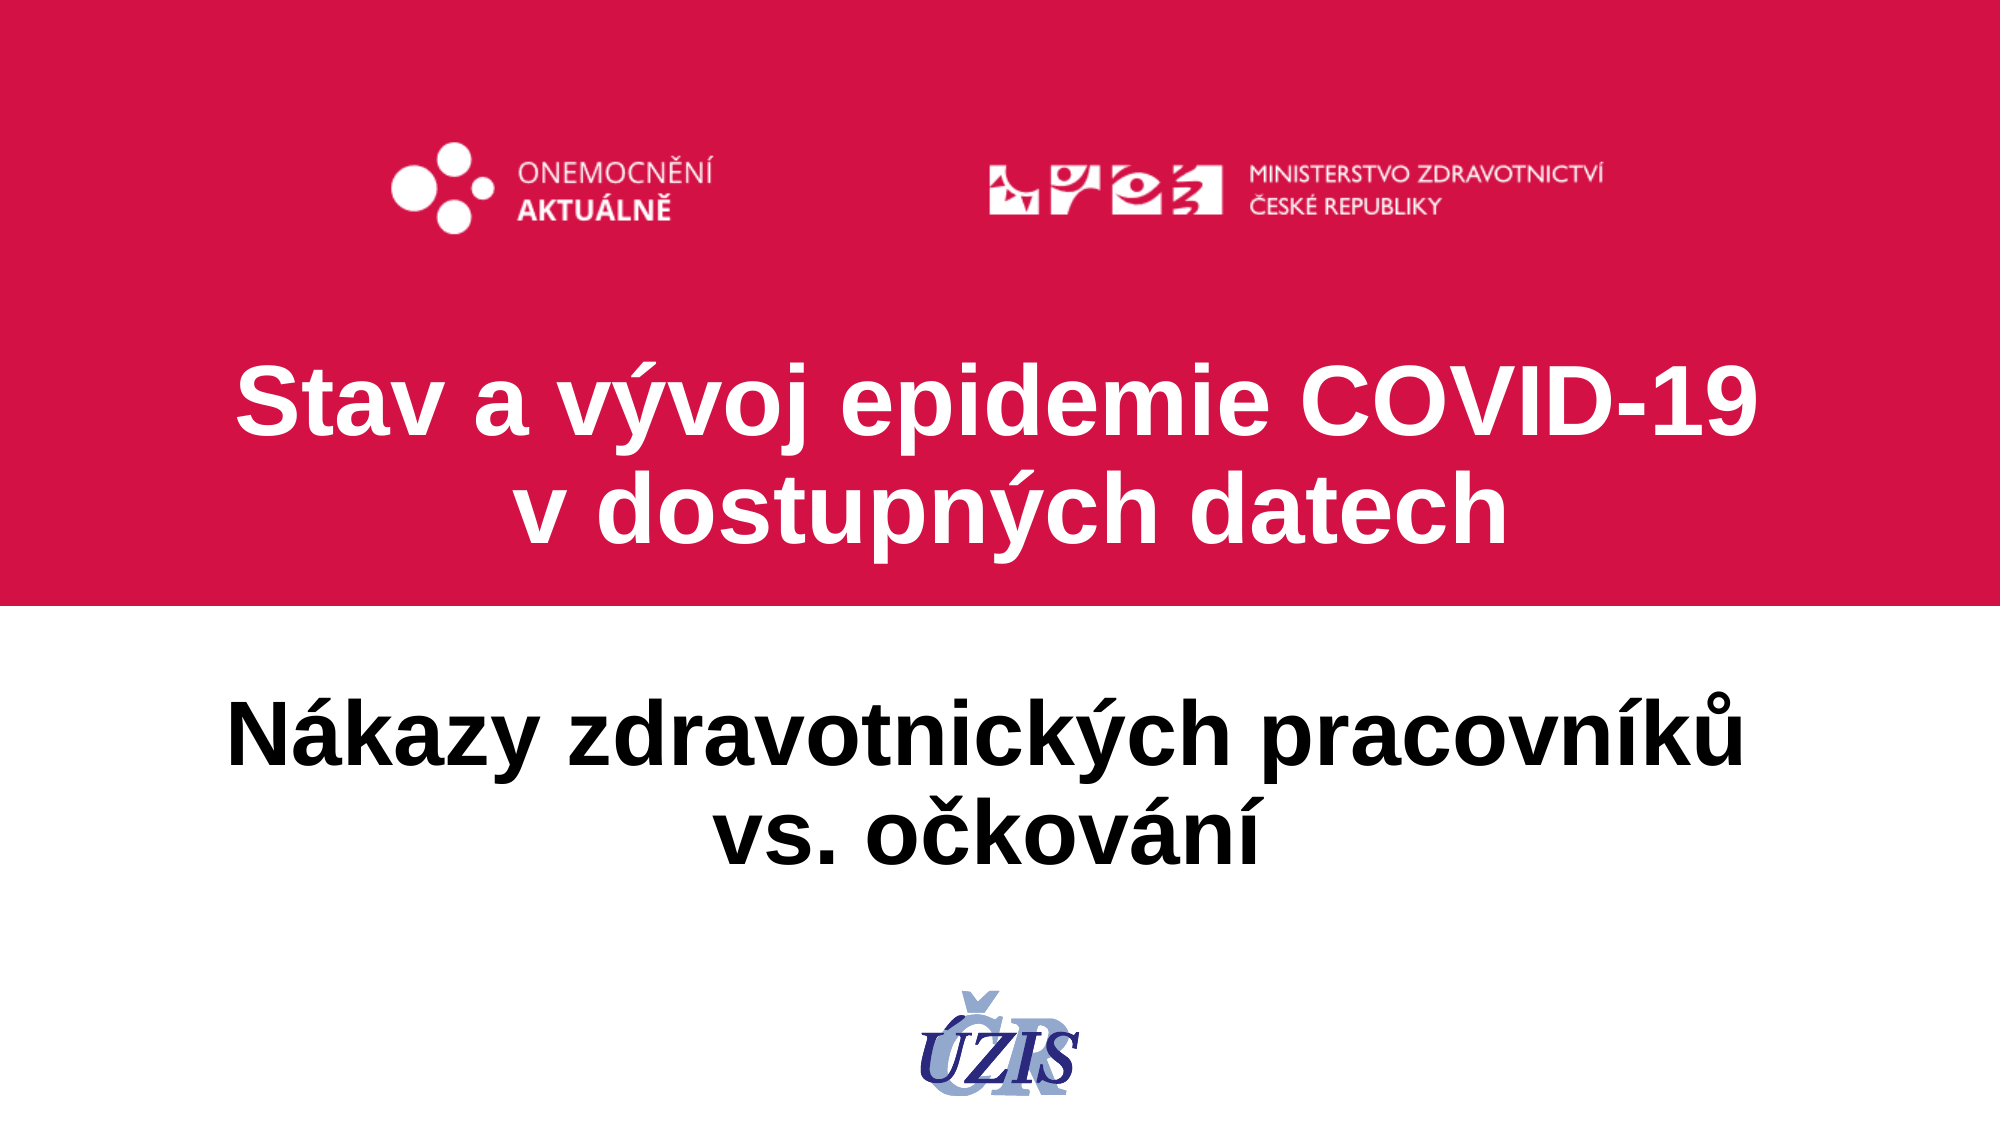

Stav a vývoj epidemie COVID-19
v dostupných datech
Nákazy zdravotnických pracovníků
vs. očkování